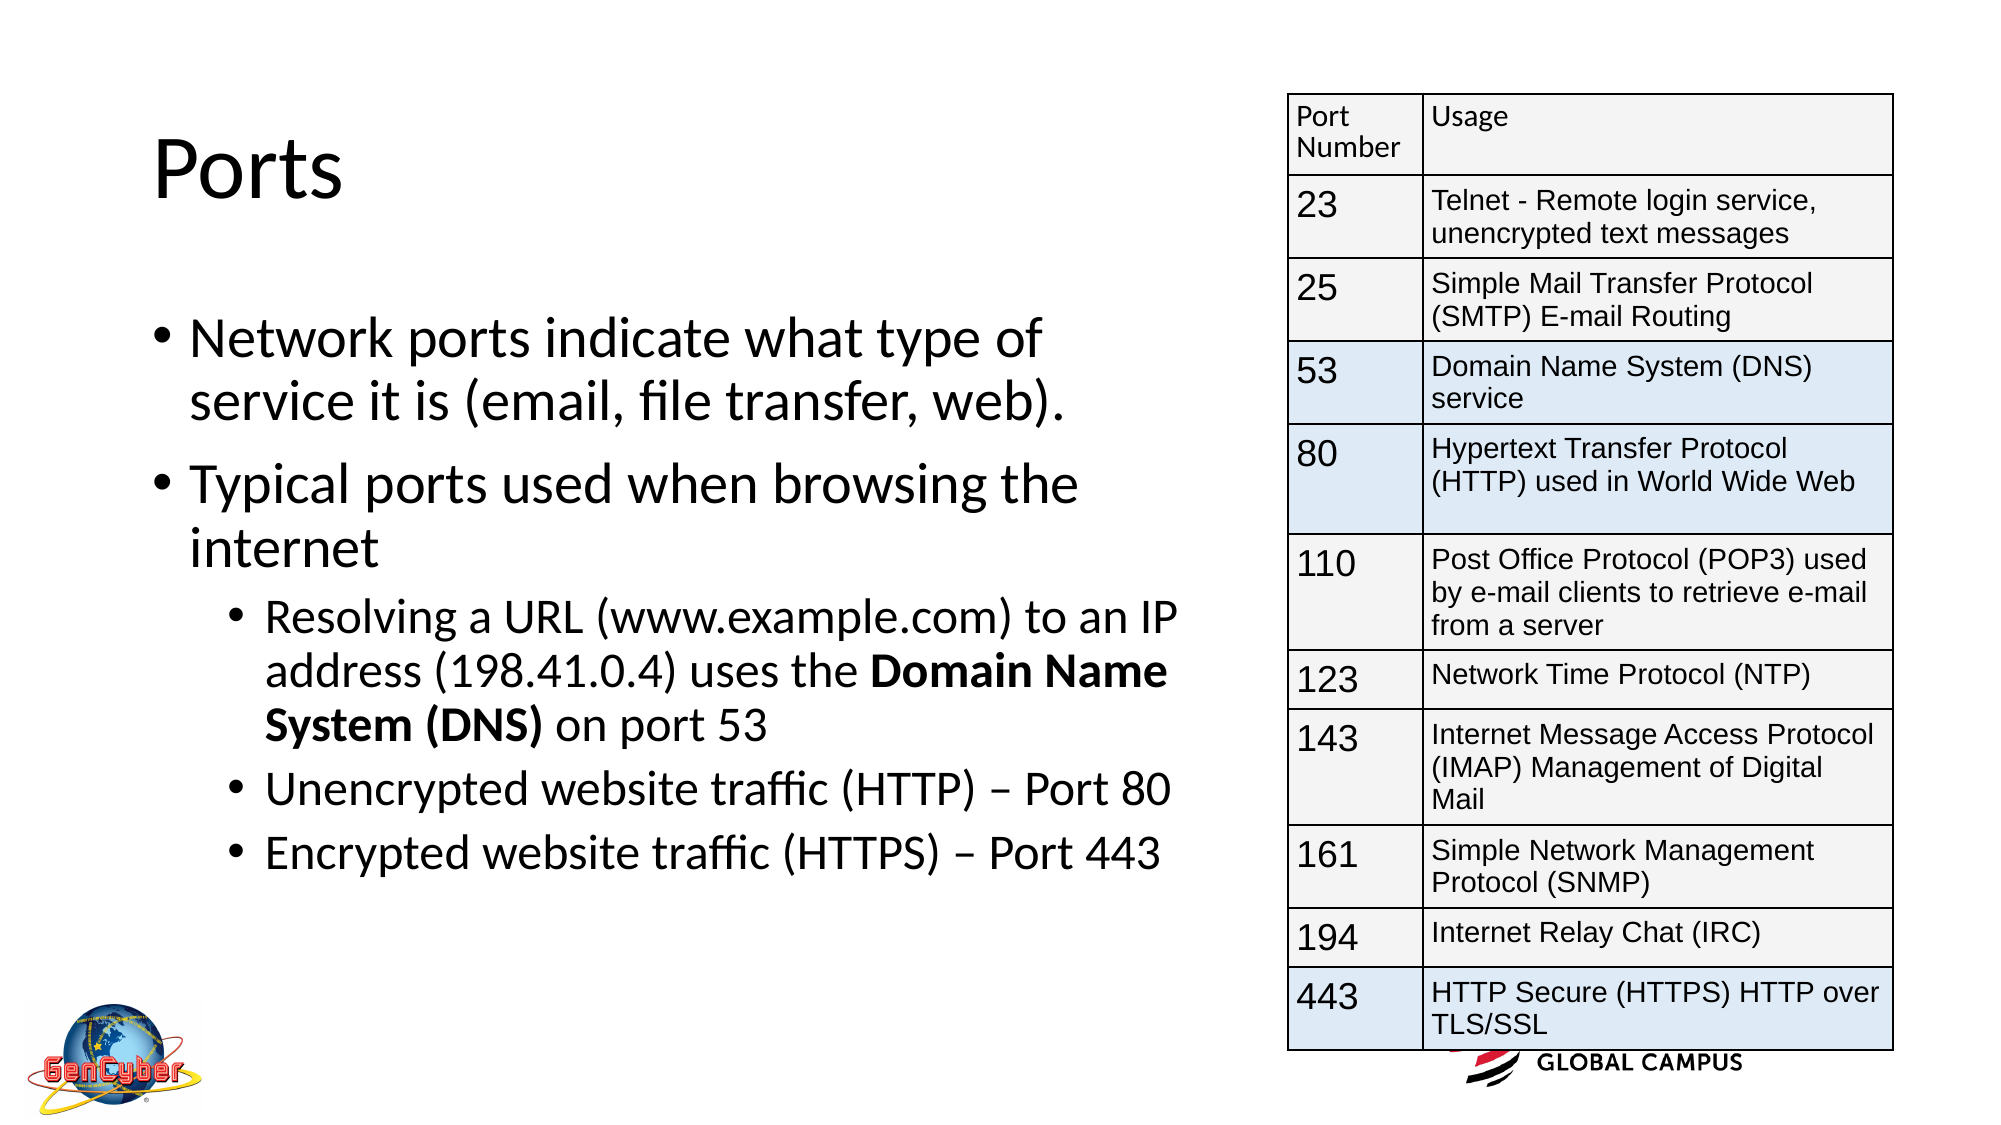

# Ports
| Port Number | Usage |
| --- | --- |
| 23 | Telnet - Remote login service, unencrypted text messages |
| 25 | Simple Mail Transfer Protocol (SMTP) E-mail Routing |
| 53 | Domain Name System (DNS) service |
| 80 | Hypertext Transfer Protocol (HTTP) used in World Wide Web |
| 110 | Post Office Protocol (POP3) used by e-mail clients to retrieve e-mail from a server |
| 123 | Network Time Protocol (NTP) |
| 143 | Internet Message Access Protocol (IMAP) Management of Digital Mail |
| 161 | Simple Network Management Protocol (SNMP) |
| 194 | Internet Relay Chat (IRC) |
| 443 | HTTP Secure (HTTPS) HTTP over TLS/SSL |
Network ports indicate what type of service it is (email, file transfer, web).
Typical ports used when browsing the internet
Resolving a URL (www.example.com) to an IP address (198.41.0.4) uses the Domain Name System (DNS) on port 53
Unencrypted website traffic (HTTP) – Port 80
Encrypted website traffic (HTTPS) – Port 443